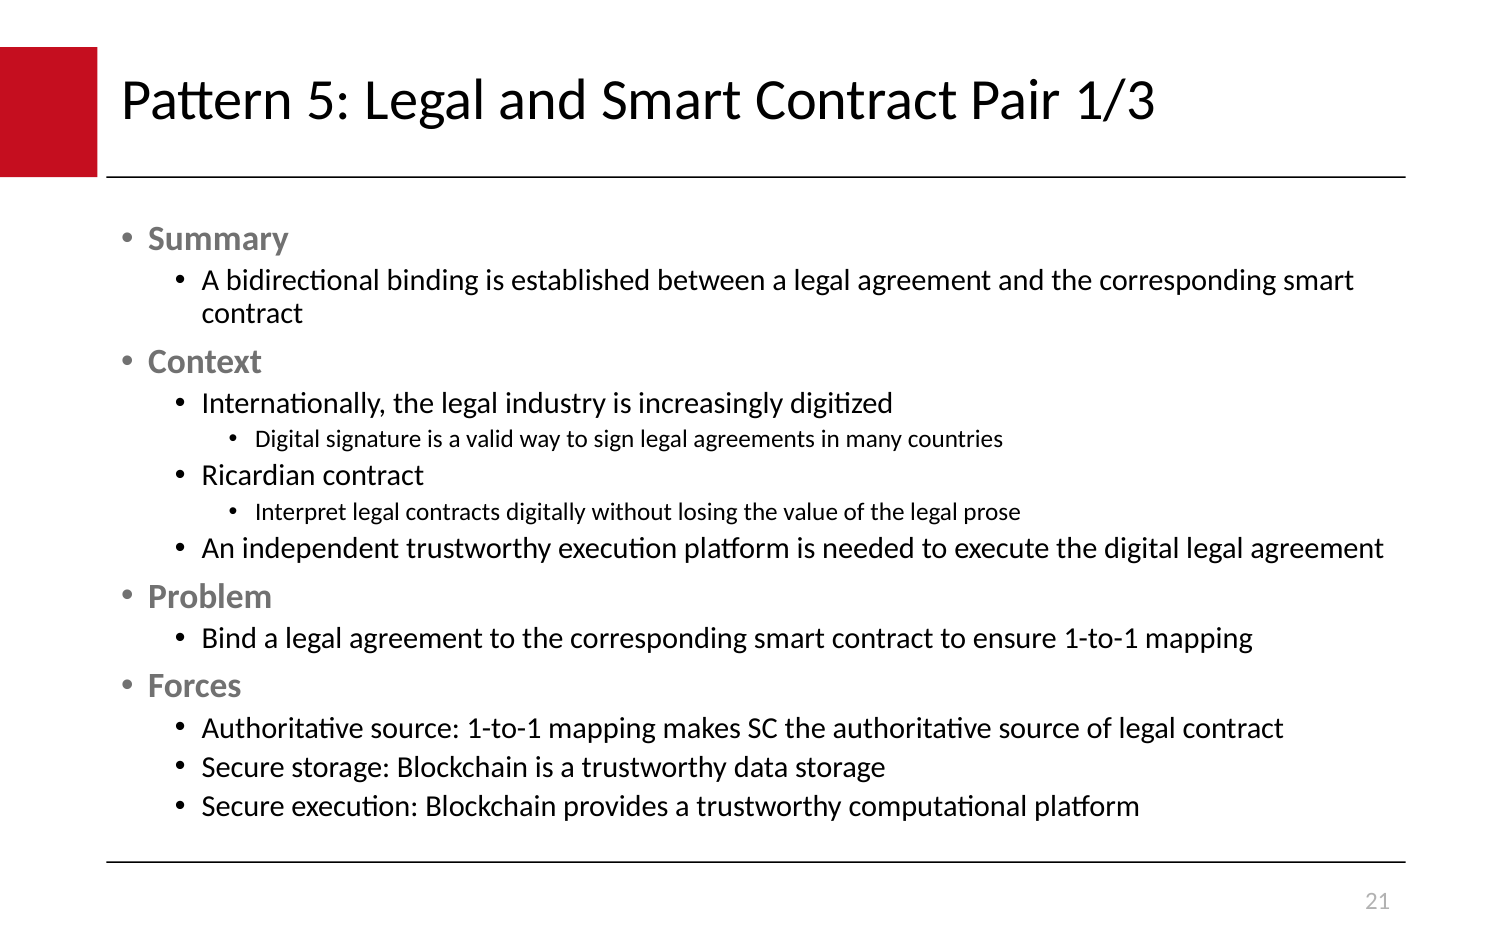

# Pattern 5: Legal and Smart Contract Pair 1/3
Summary
A bidirectional binding is established between a legal agreement and the corresponding smart contract
Context
Internationally, the legal industry is increasingly digitized
Digital signature is a valid way to sign legal agreements in many countries
Ricardian contract
Interpret legal contracts digitally without losing the value of the legal prose
An independent trustworthy execution platform is needed to execute the digital legal agreement
Problem
Bind a legal agreement to the corresponding smart contract to ensure 1-to-1 mapping
Forces
Authoritative source: 1-to-1 mapping makes SC the authoritative source of legal contract
Secure storage: Blockchain is a trustworthy data storage
Secure execution: Blockchain provides a trustworthy computational platform
21